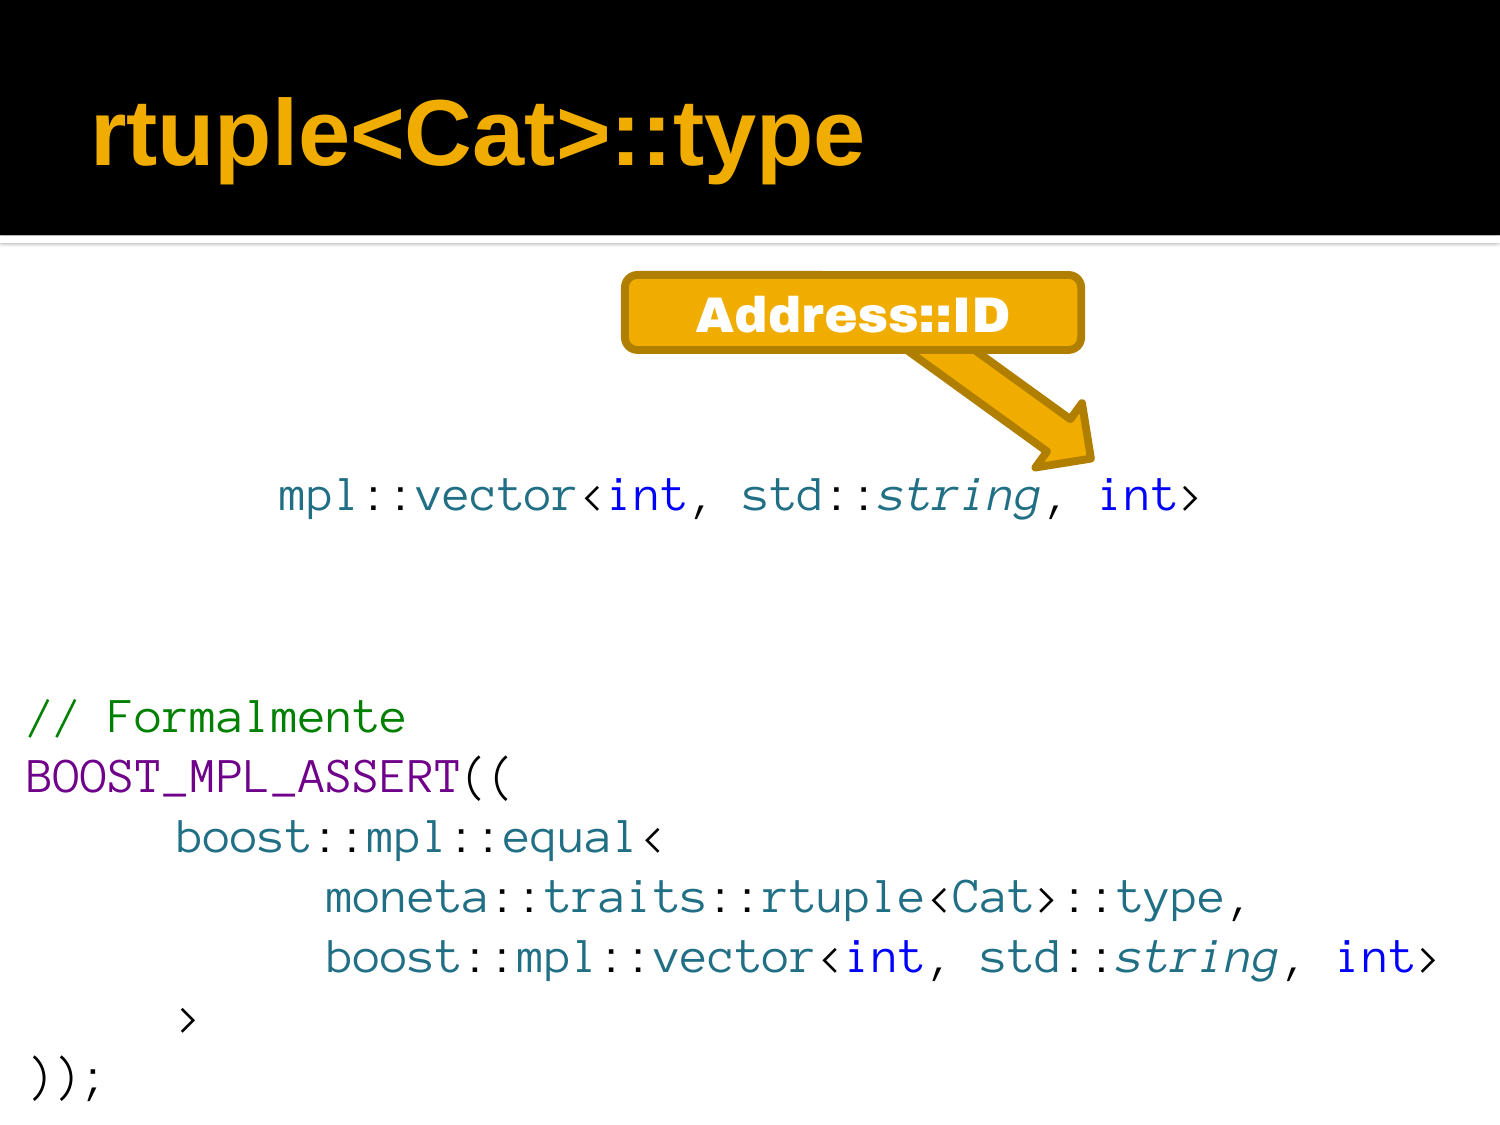

# rtuple<Cat>::type
Address::ID

mpl::vector<int, std::string, int>
// Formalmente
BOOST_MPL_ASSERT((
	boost::mpl::equal<
		moneta::traits::rtuple<Cat>::type,
		boost::mpl::vector<int, std::string, int>
	>
));